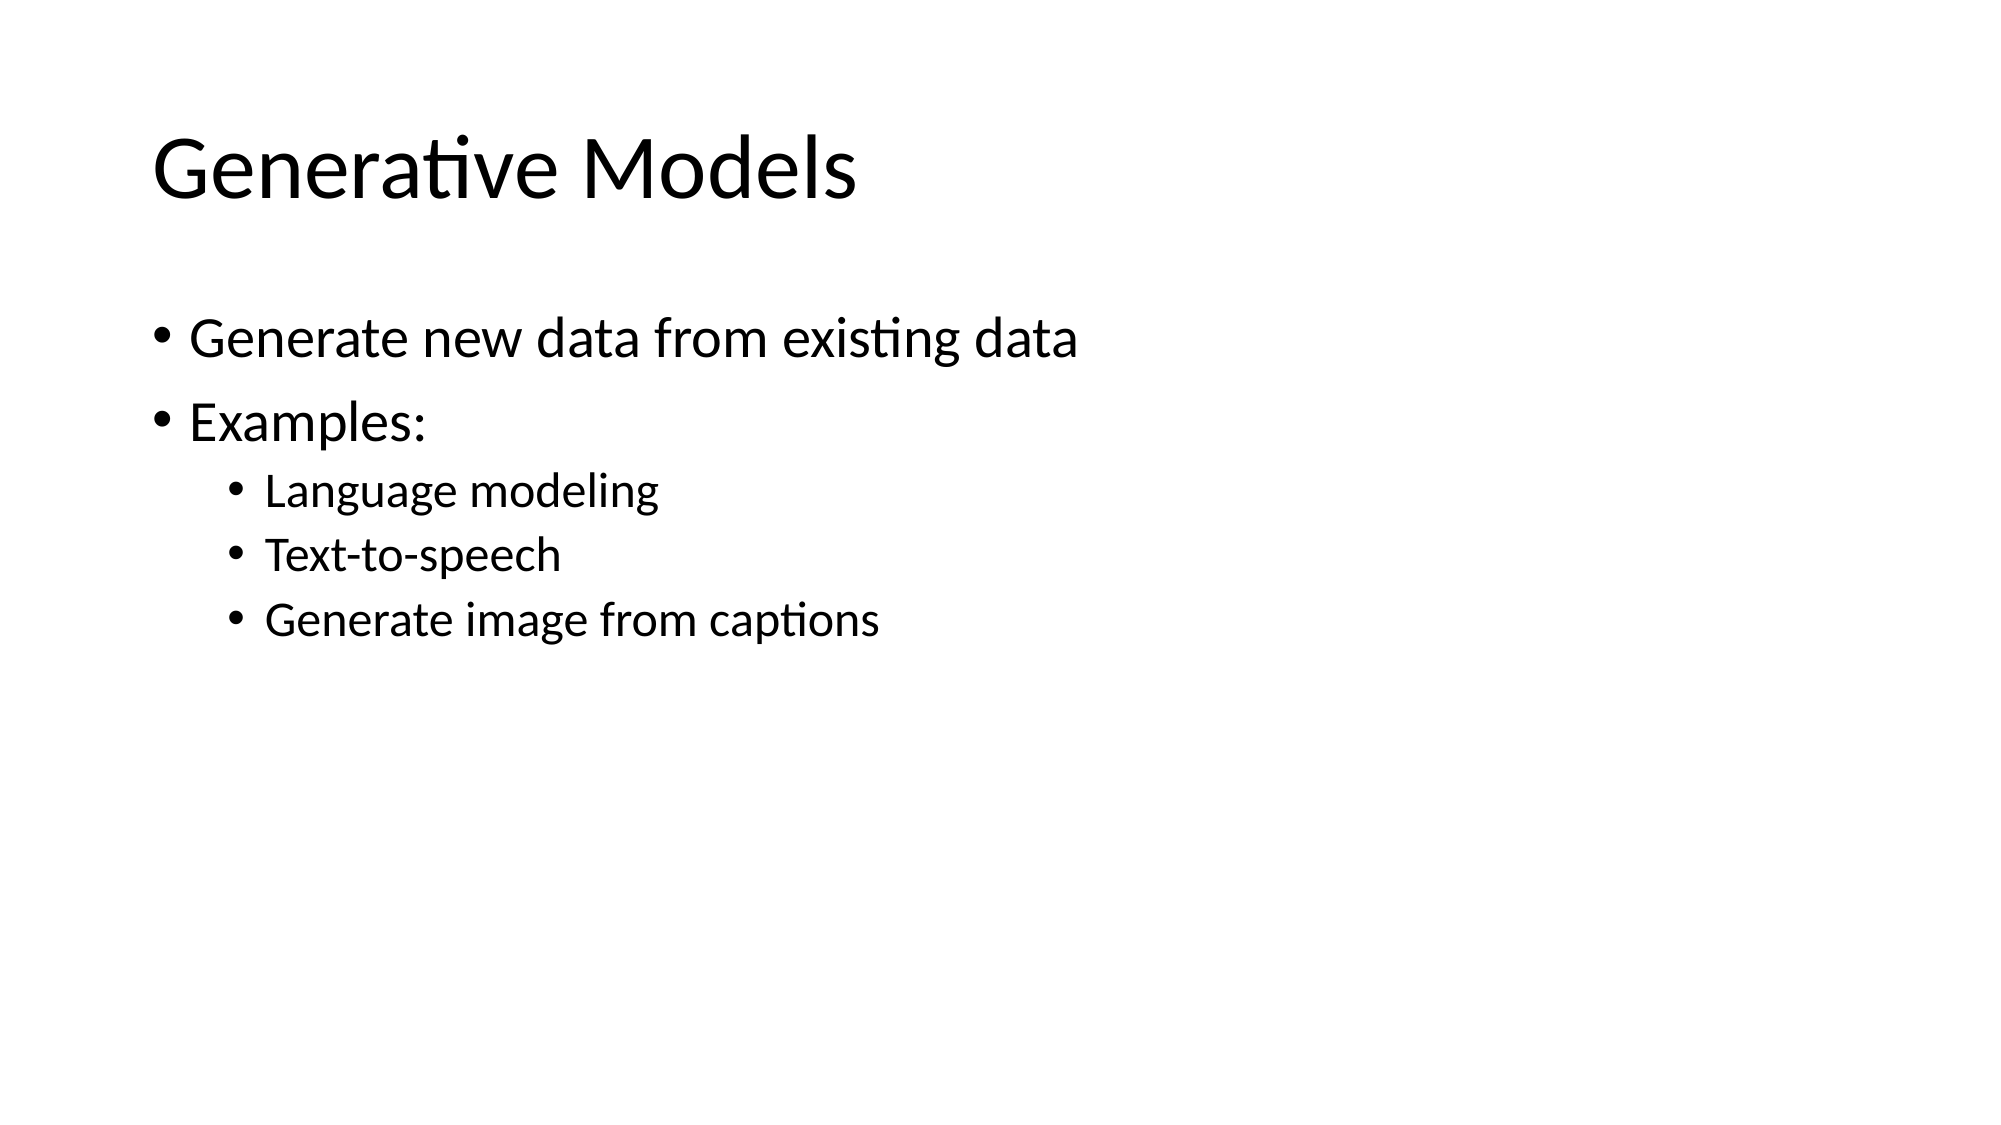

# Generative Models
Generate new data from existing data
Examples:
Language modeling
Text-to-speech
Generate image from captions